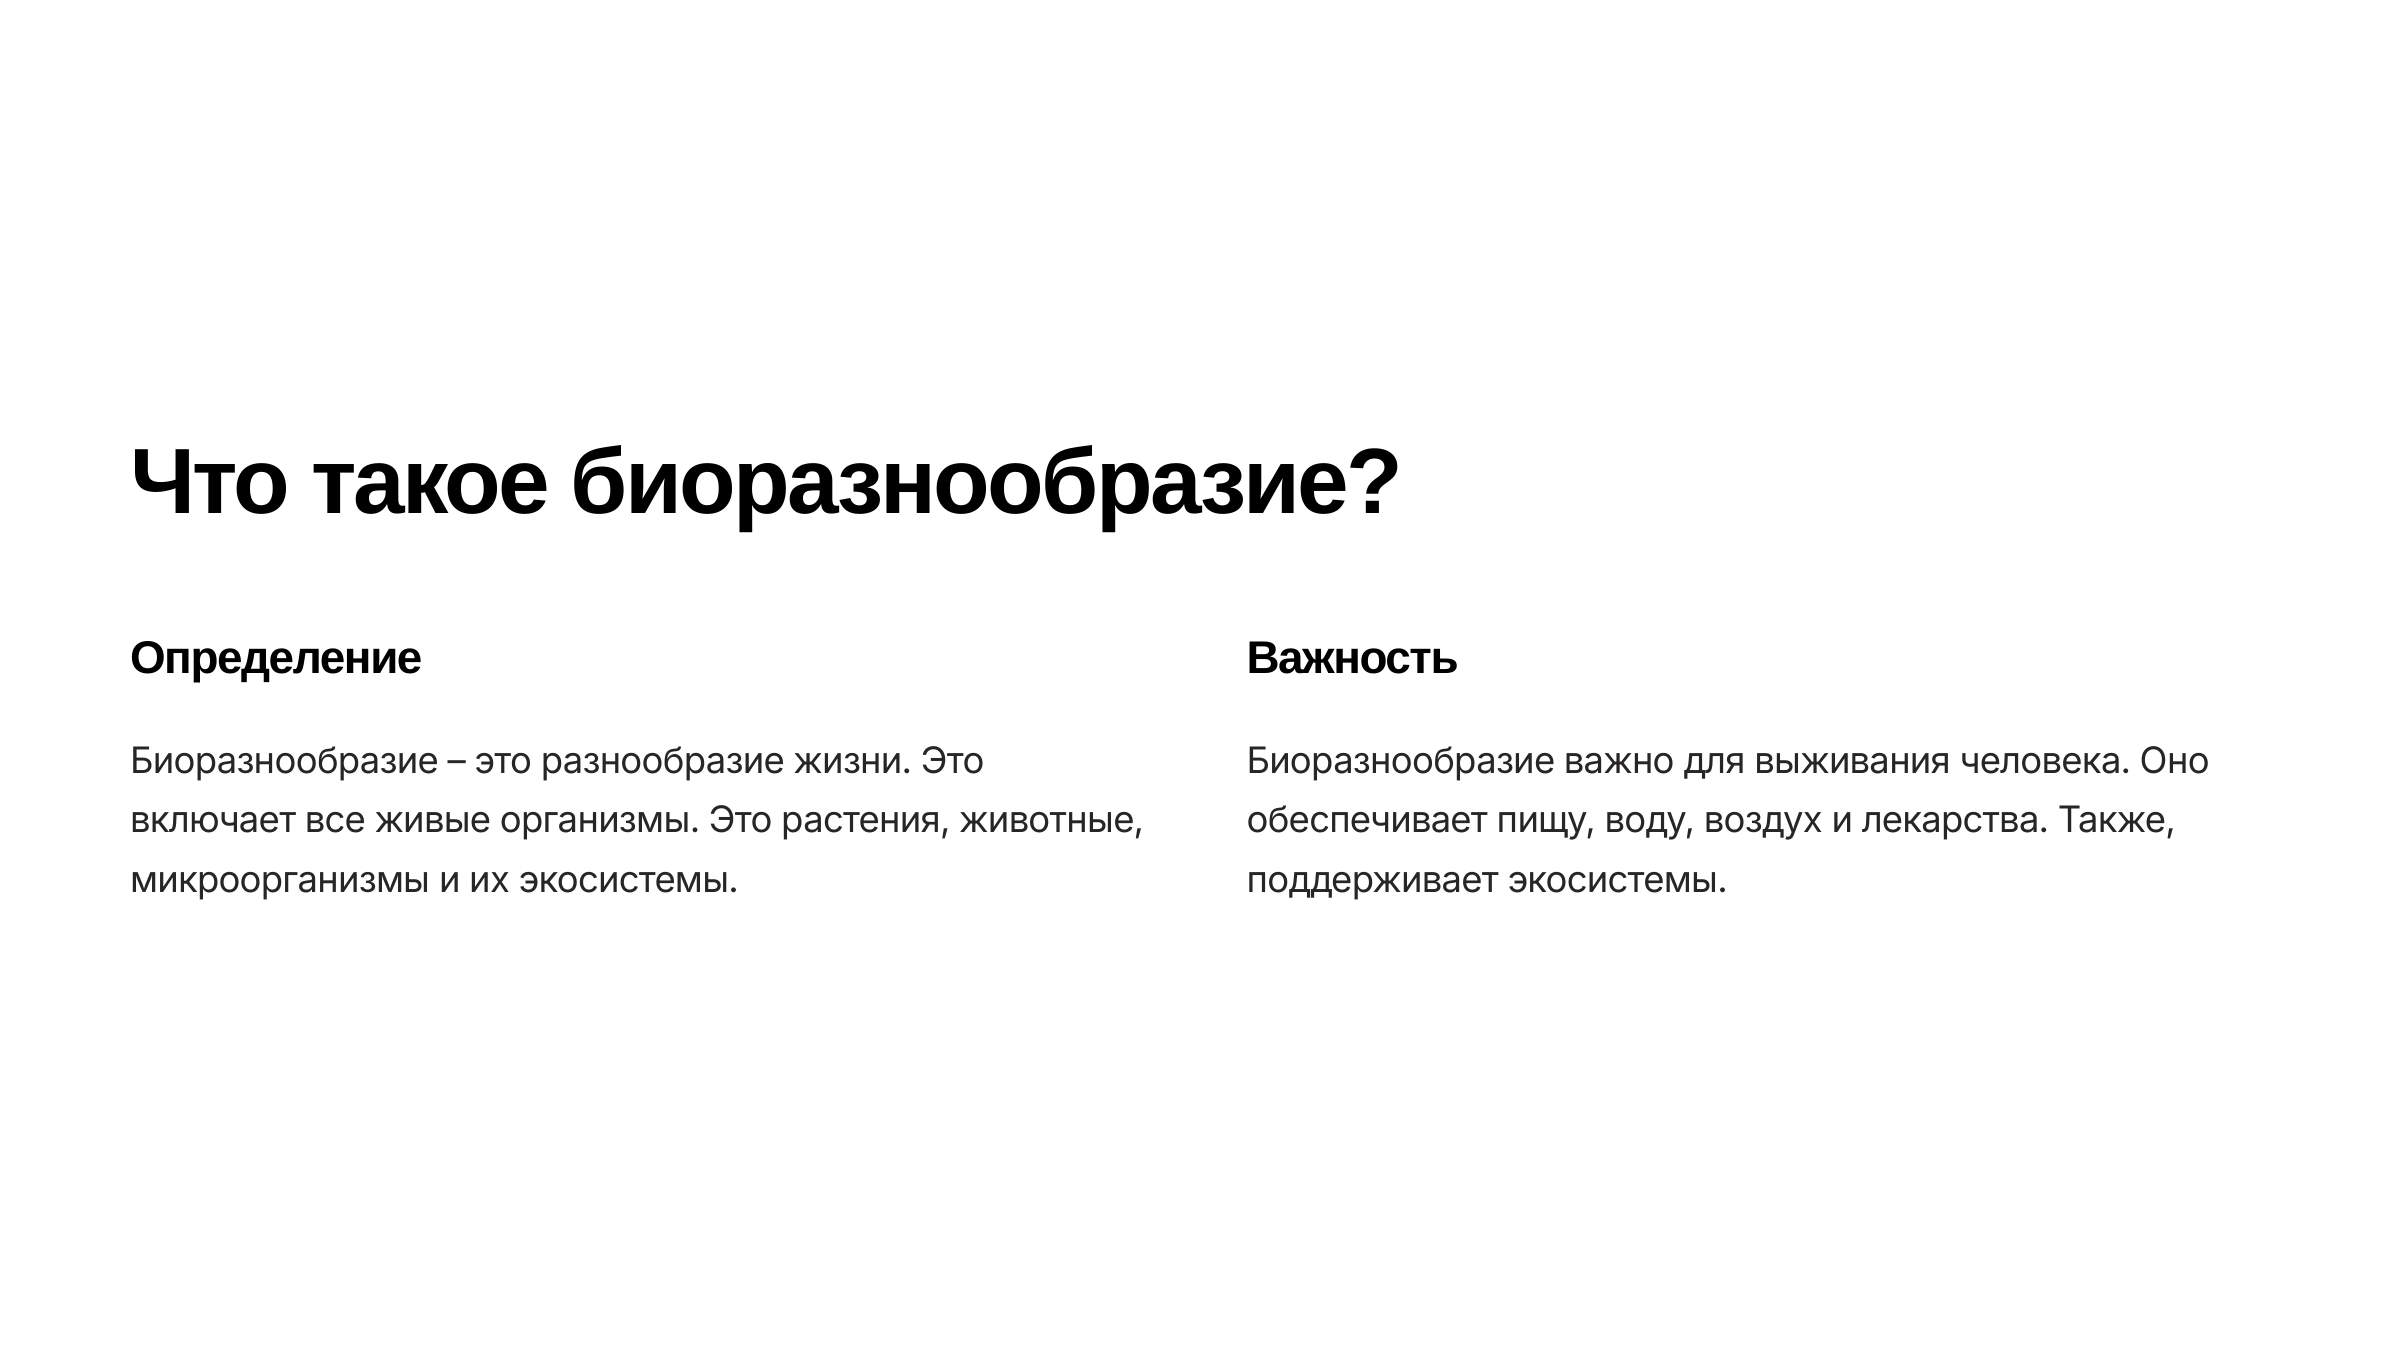

Что такое биоразнообразие?
Определение
Важность
Биоразнообразие – это разнообразие жизни. Это включает все живые организмы. Это растения, животные, микроорганизмы и их экосистемы.
Биоразнообразие важно для выживания человека. Оно обеспечивает пищу, воду, воздух и лекарства. Также, поддерживает экосистемы.